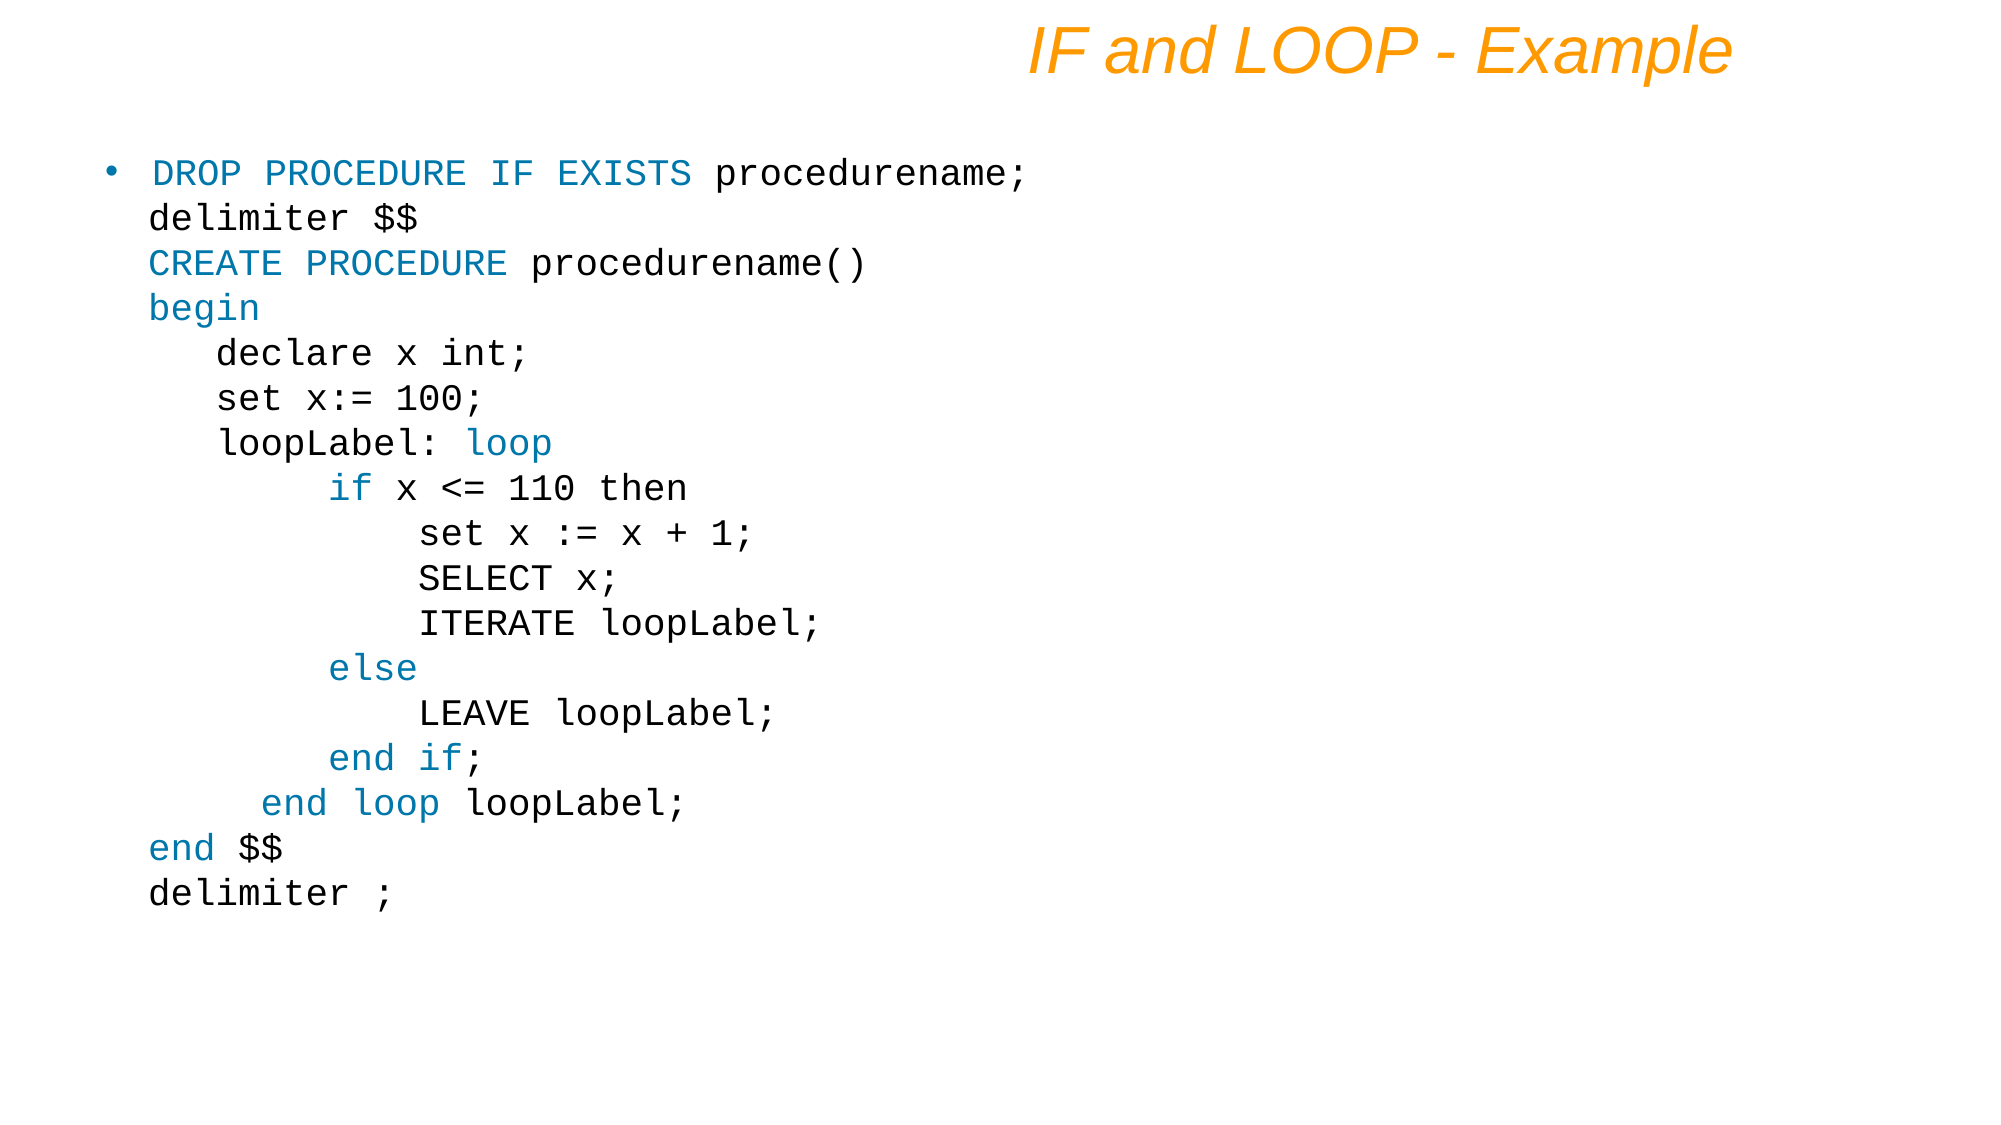

IF and LOOP - Example
DROP PROCEDURE IF EXISTS procedurename;
delimiter $$
CREATE PROCEDURE procedurename()
begin
   declare x int;
   set x:= 100;
   loopLabel: loop
        if x <= 110 then
            set x := x + 1;
            SELECT x;
            ITERATE loopLabel;
        else
            LEAVE loopLabel;
        end if;
     end loop loopLabel;
end $$
delimiter ;